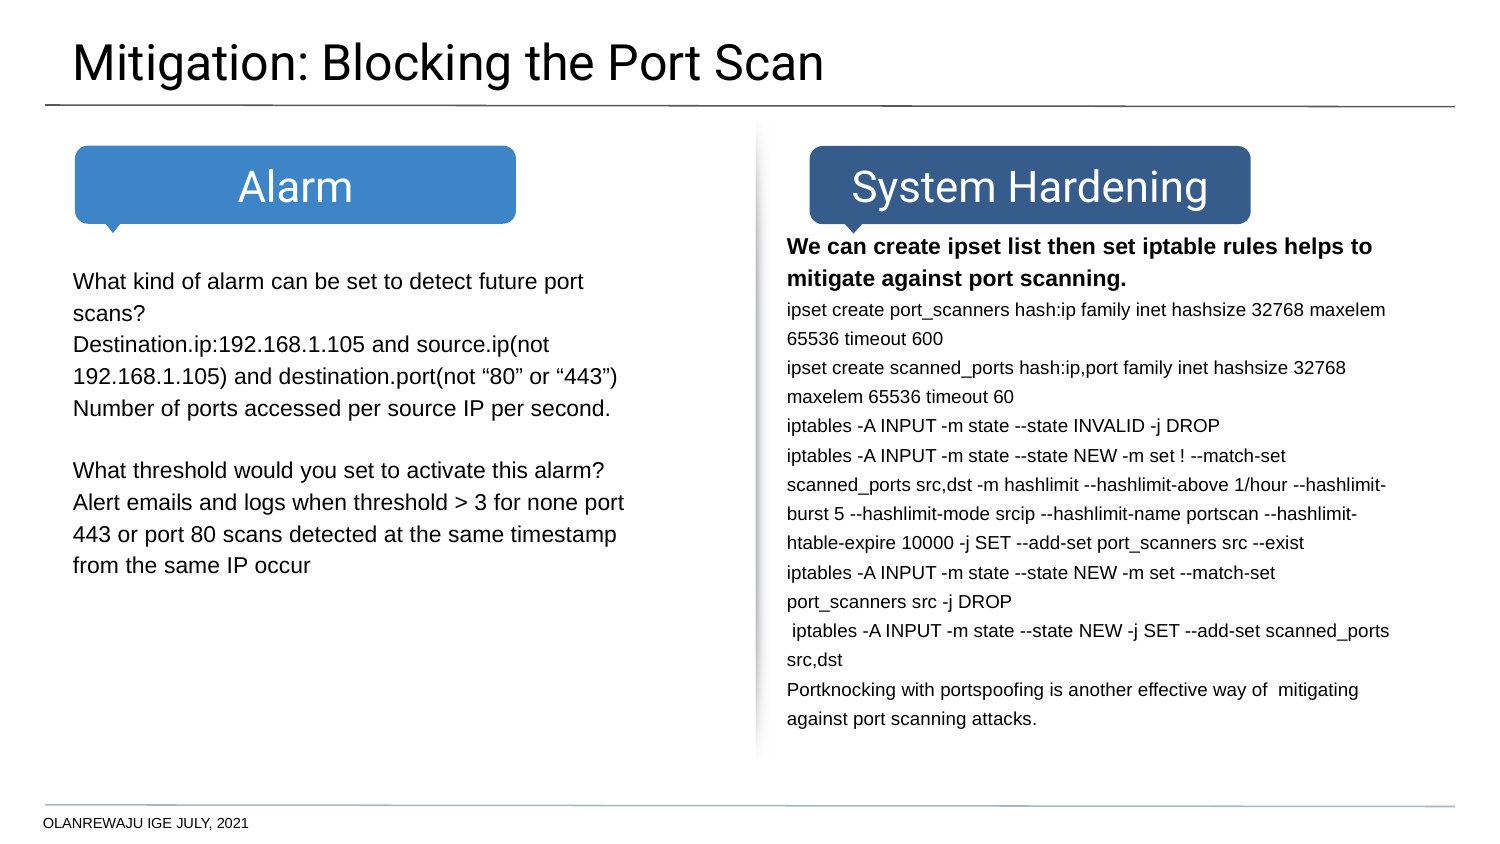

# Mitigation: Blocking the Port Scan
We can create ipset list then set iptable rules helps to mitigate against port scanning.
ipset create port_scanners hash:ip family inet hashsize 32768 maxelem 65536 timeout 600
ipset create scanned_ports hash:ip,port family inet hashsize 32768 maxelem 65536 timeout 60
iptables -A INPUT -m state --state INVALID -j DROP
iptables -A INPUT -m state --state NEW -m set ! --match-set scanned_ports src,dst -m hashlimit --hashlimit-above 1/hour --hashlimit-burst 5 --hashlimit-mode srcip --hashlimit-name portscan --hashlimit-htable-expire 10000 -j SET --add-set port_scanners src --exist
iptables -A INPUT -m state --state NEW -m set --match-set port_scanners src -j DROP
 iptables -A INPUT -m state --state NEW -j SET --add-set scanned_ports src,dst
Portknocking with portspoofing is another effective way of  mitigating against port scanning attacks.

Describe the solution. If possible, provide required command lines.

What kind of alarm can be set to detect future port scans?
Destination.ip:192.168.1.105 and source.ip(not 192.168.1.105) and destination.port(not “80” or “443”)
Number of ports accessed per source IP per second.

What threshold would you set to activate this alarm?
Alert emails and logs when threshold > 3 for none port 443 or port 80 scans detected at the same timestamp from the same IP occur
OLANREWAJU IGE JULY, 2021